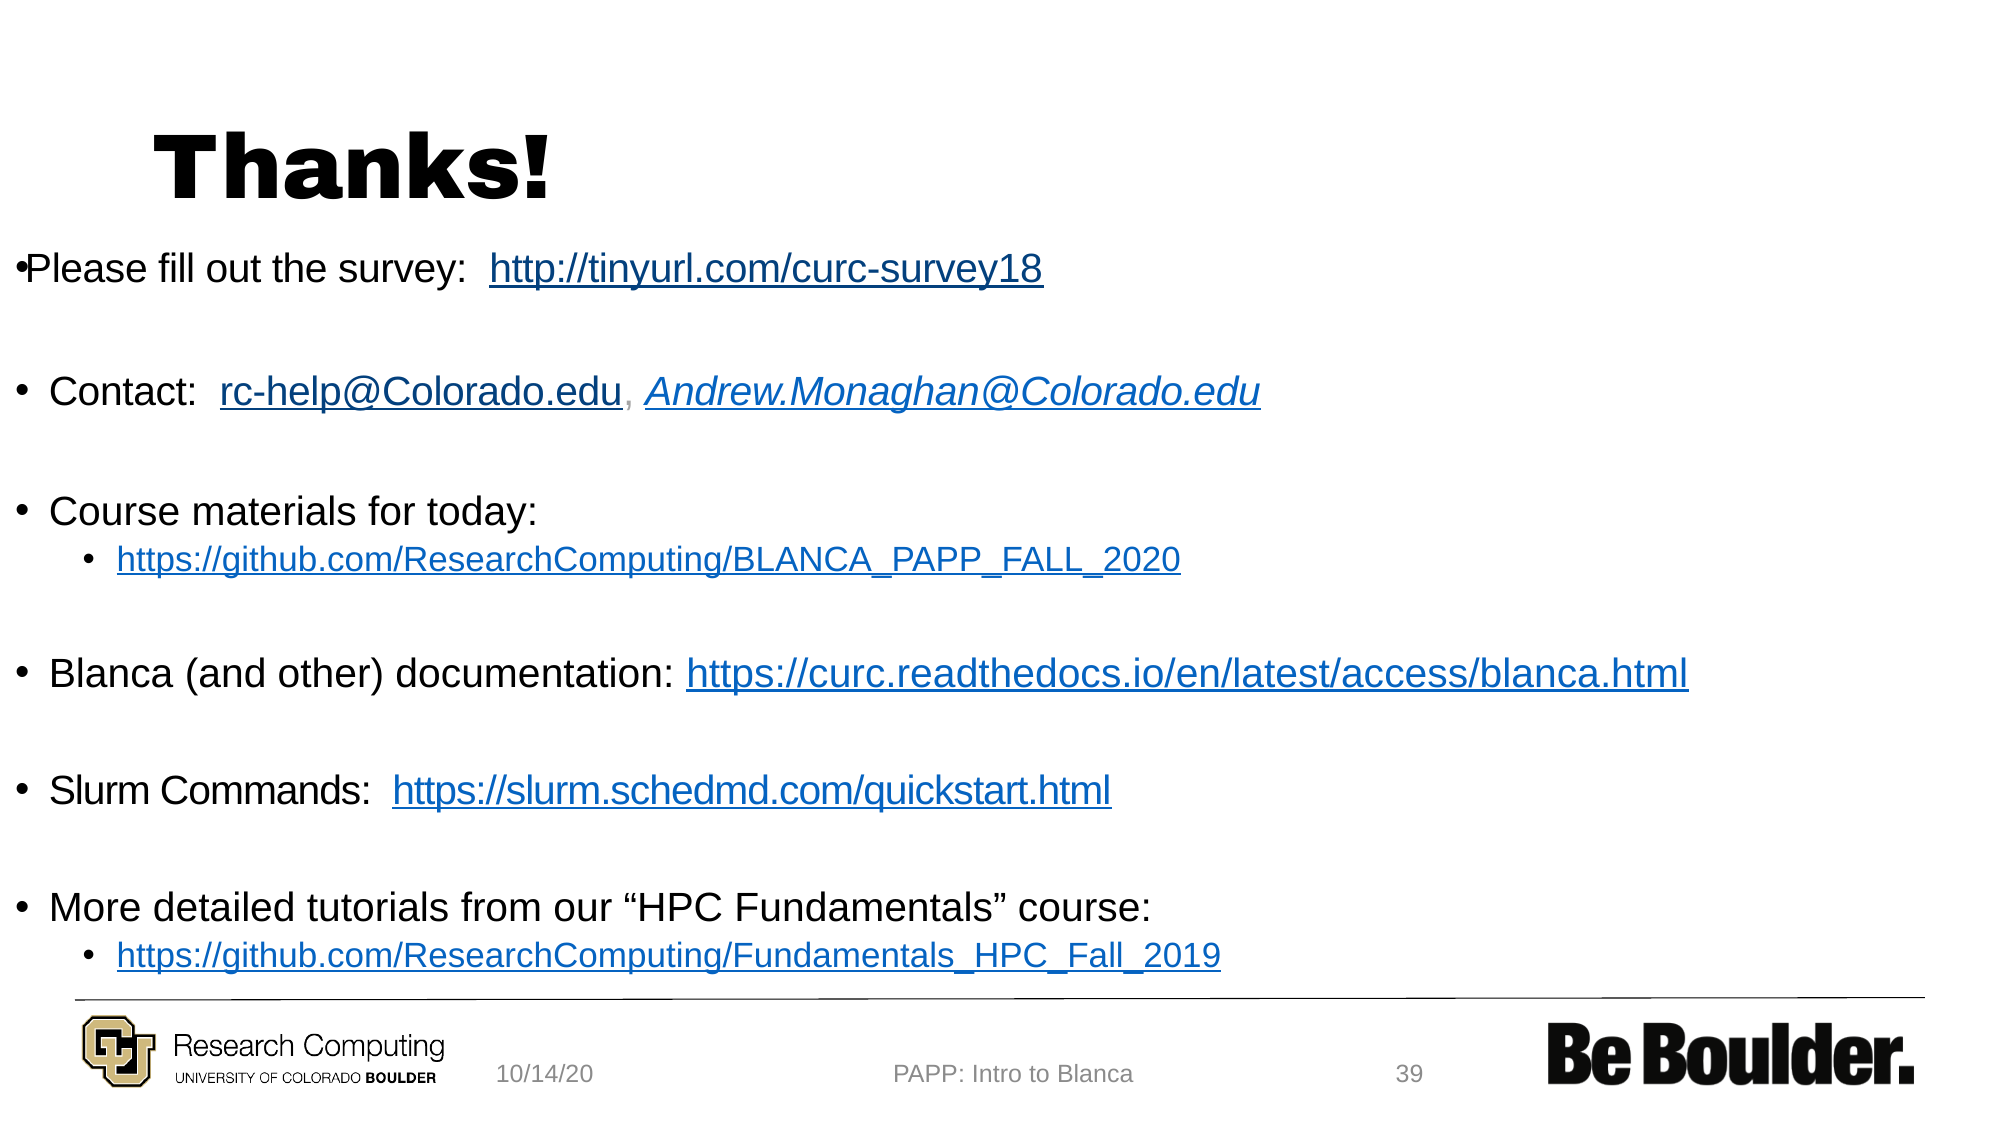

# Thanks!
Please fill out the survey:  http://tinyurl.com/curc-survey18

Contact:  rc-help@Colorado.edu, Andrew.Monaghan@Colorado.edu

Course materials for today:
https://github.com/ResearchComputing/BLANCA_PAPP_FALL_2020

Blanca (and other) documentation: https://curc.readthedocs.io/en/latest/access/blanca.html

Slurm Commands:  https://slurm.schedmd.com/quickstart.html

More detailed tutorials from our “HPC Fundamentals” course:
https://github.com/ResearchComputing/Fundamentals_HPC_Fall_2019

10/14/20
PAPP: Intro to Blanca
39